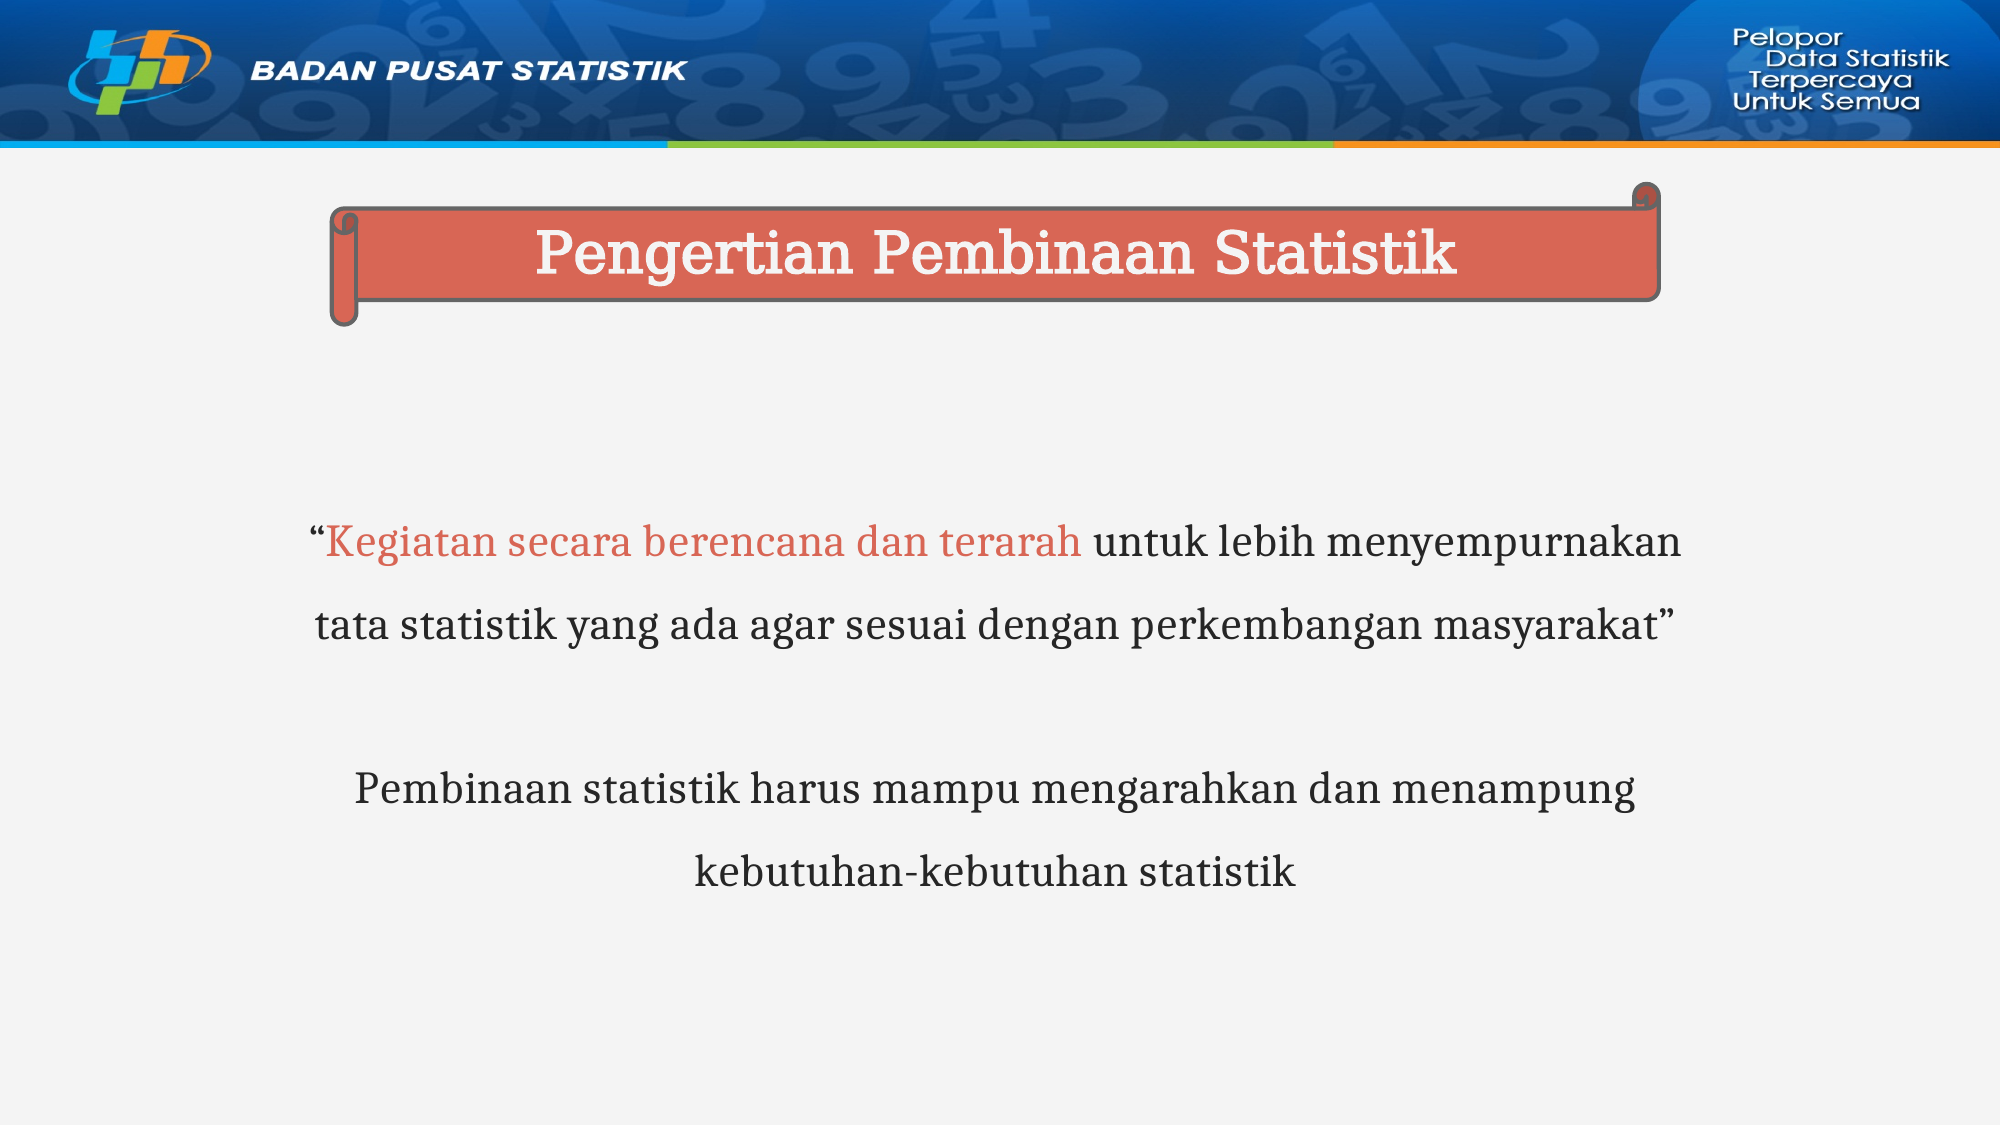

Pengertian Pembinaan Statistik
“Kegiatan secara berencana dan terarah untuk lebih menyempurnakan tata statistik yang ada agar sesuai dengan perkembangan masyarakat”

Pembinaan statistik harus mampu mengarahkan dan menampung kebutuhan-kebutuhan statistik